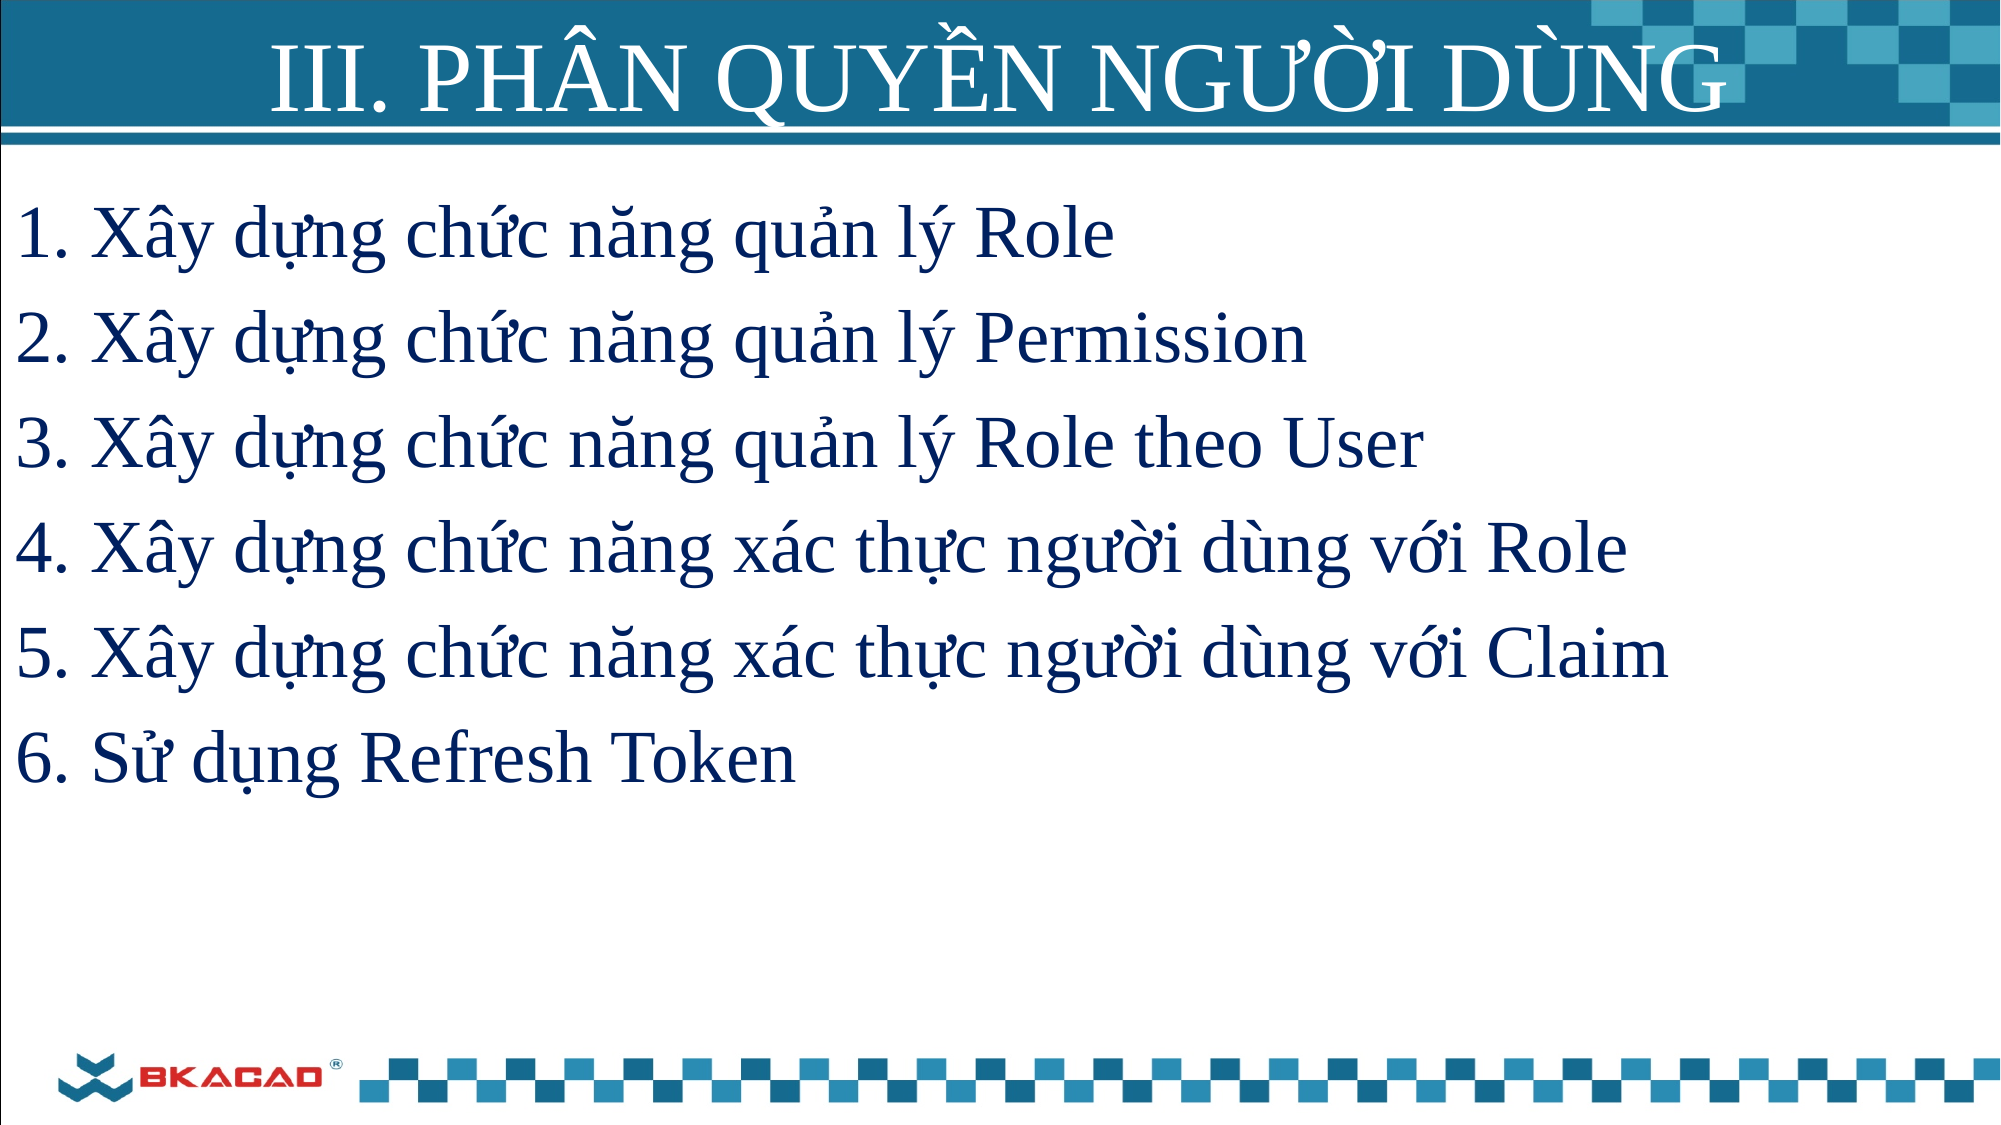

# III. PHÂN QUYỀN NGƯỜI DÙNG
Xây dựng chức năng quản lý Role
Xây dựng chức năng quản lý Permission
Xây dựng chức năng quản lý Role theo User
Xây dựng chức năng xác thực người dùng với Role
Xây dựng chức năng xác thực người dùng với Claim
Sử dụng Refresh Token